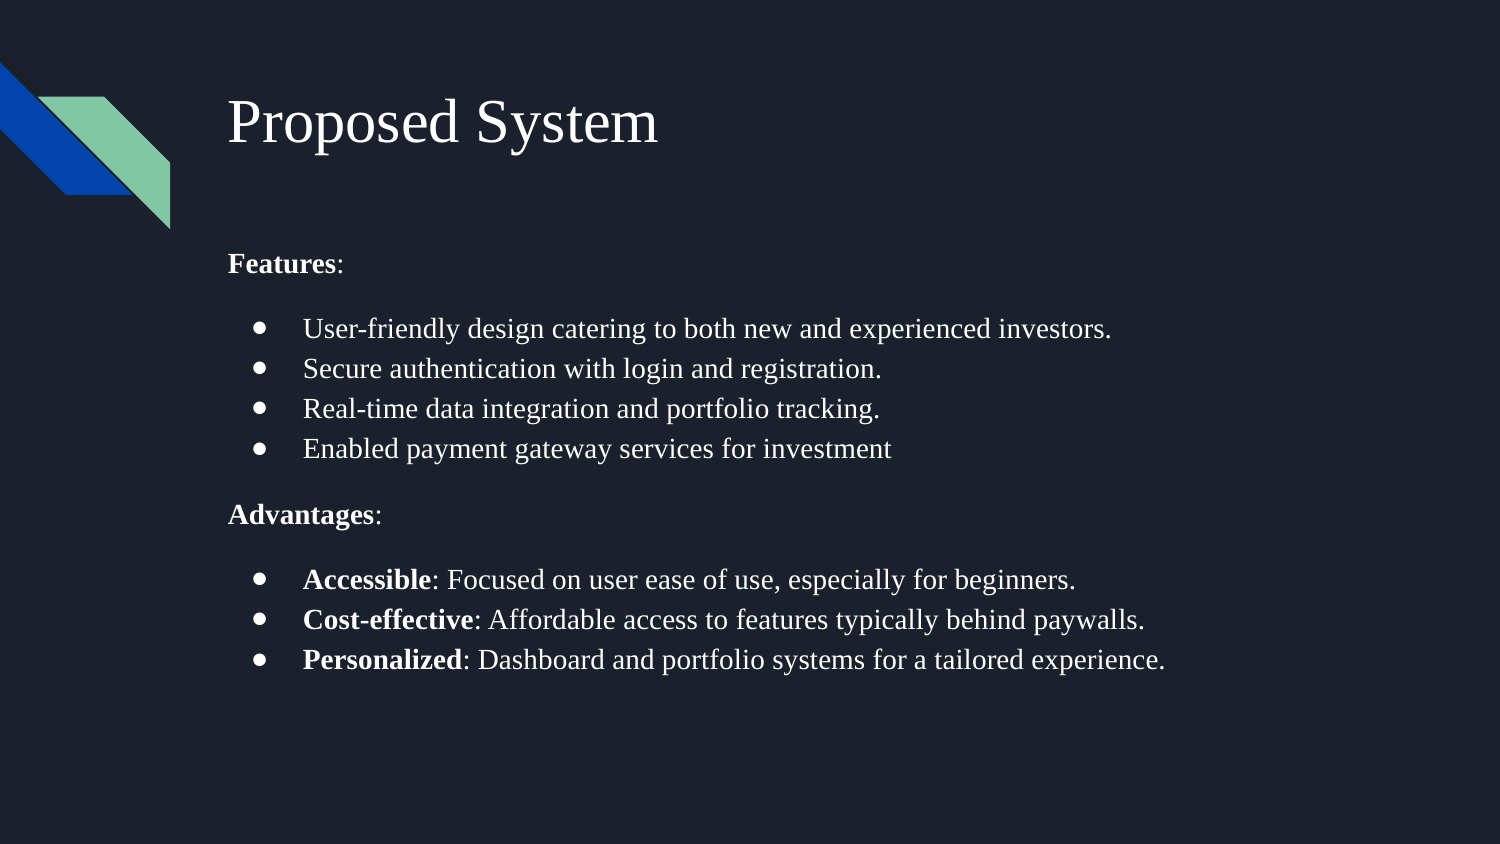

# Proposed System
Features:
User-friendly design catering to both new and experienced investors.
Secure authentication with login and registration.
Real-time data integration and portfolio tracking.
Enabled payment gateway services for investment
Advantages:
Accessible: Focused on user ease of use, especially for beginners.
Cost-effective: Affordable access to features typically behind paywalls.
Personalized: Dashboard and portfolio systems for a tailored experience.